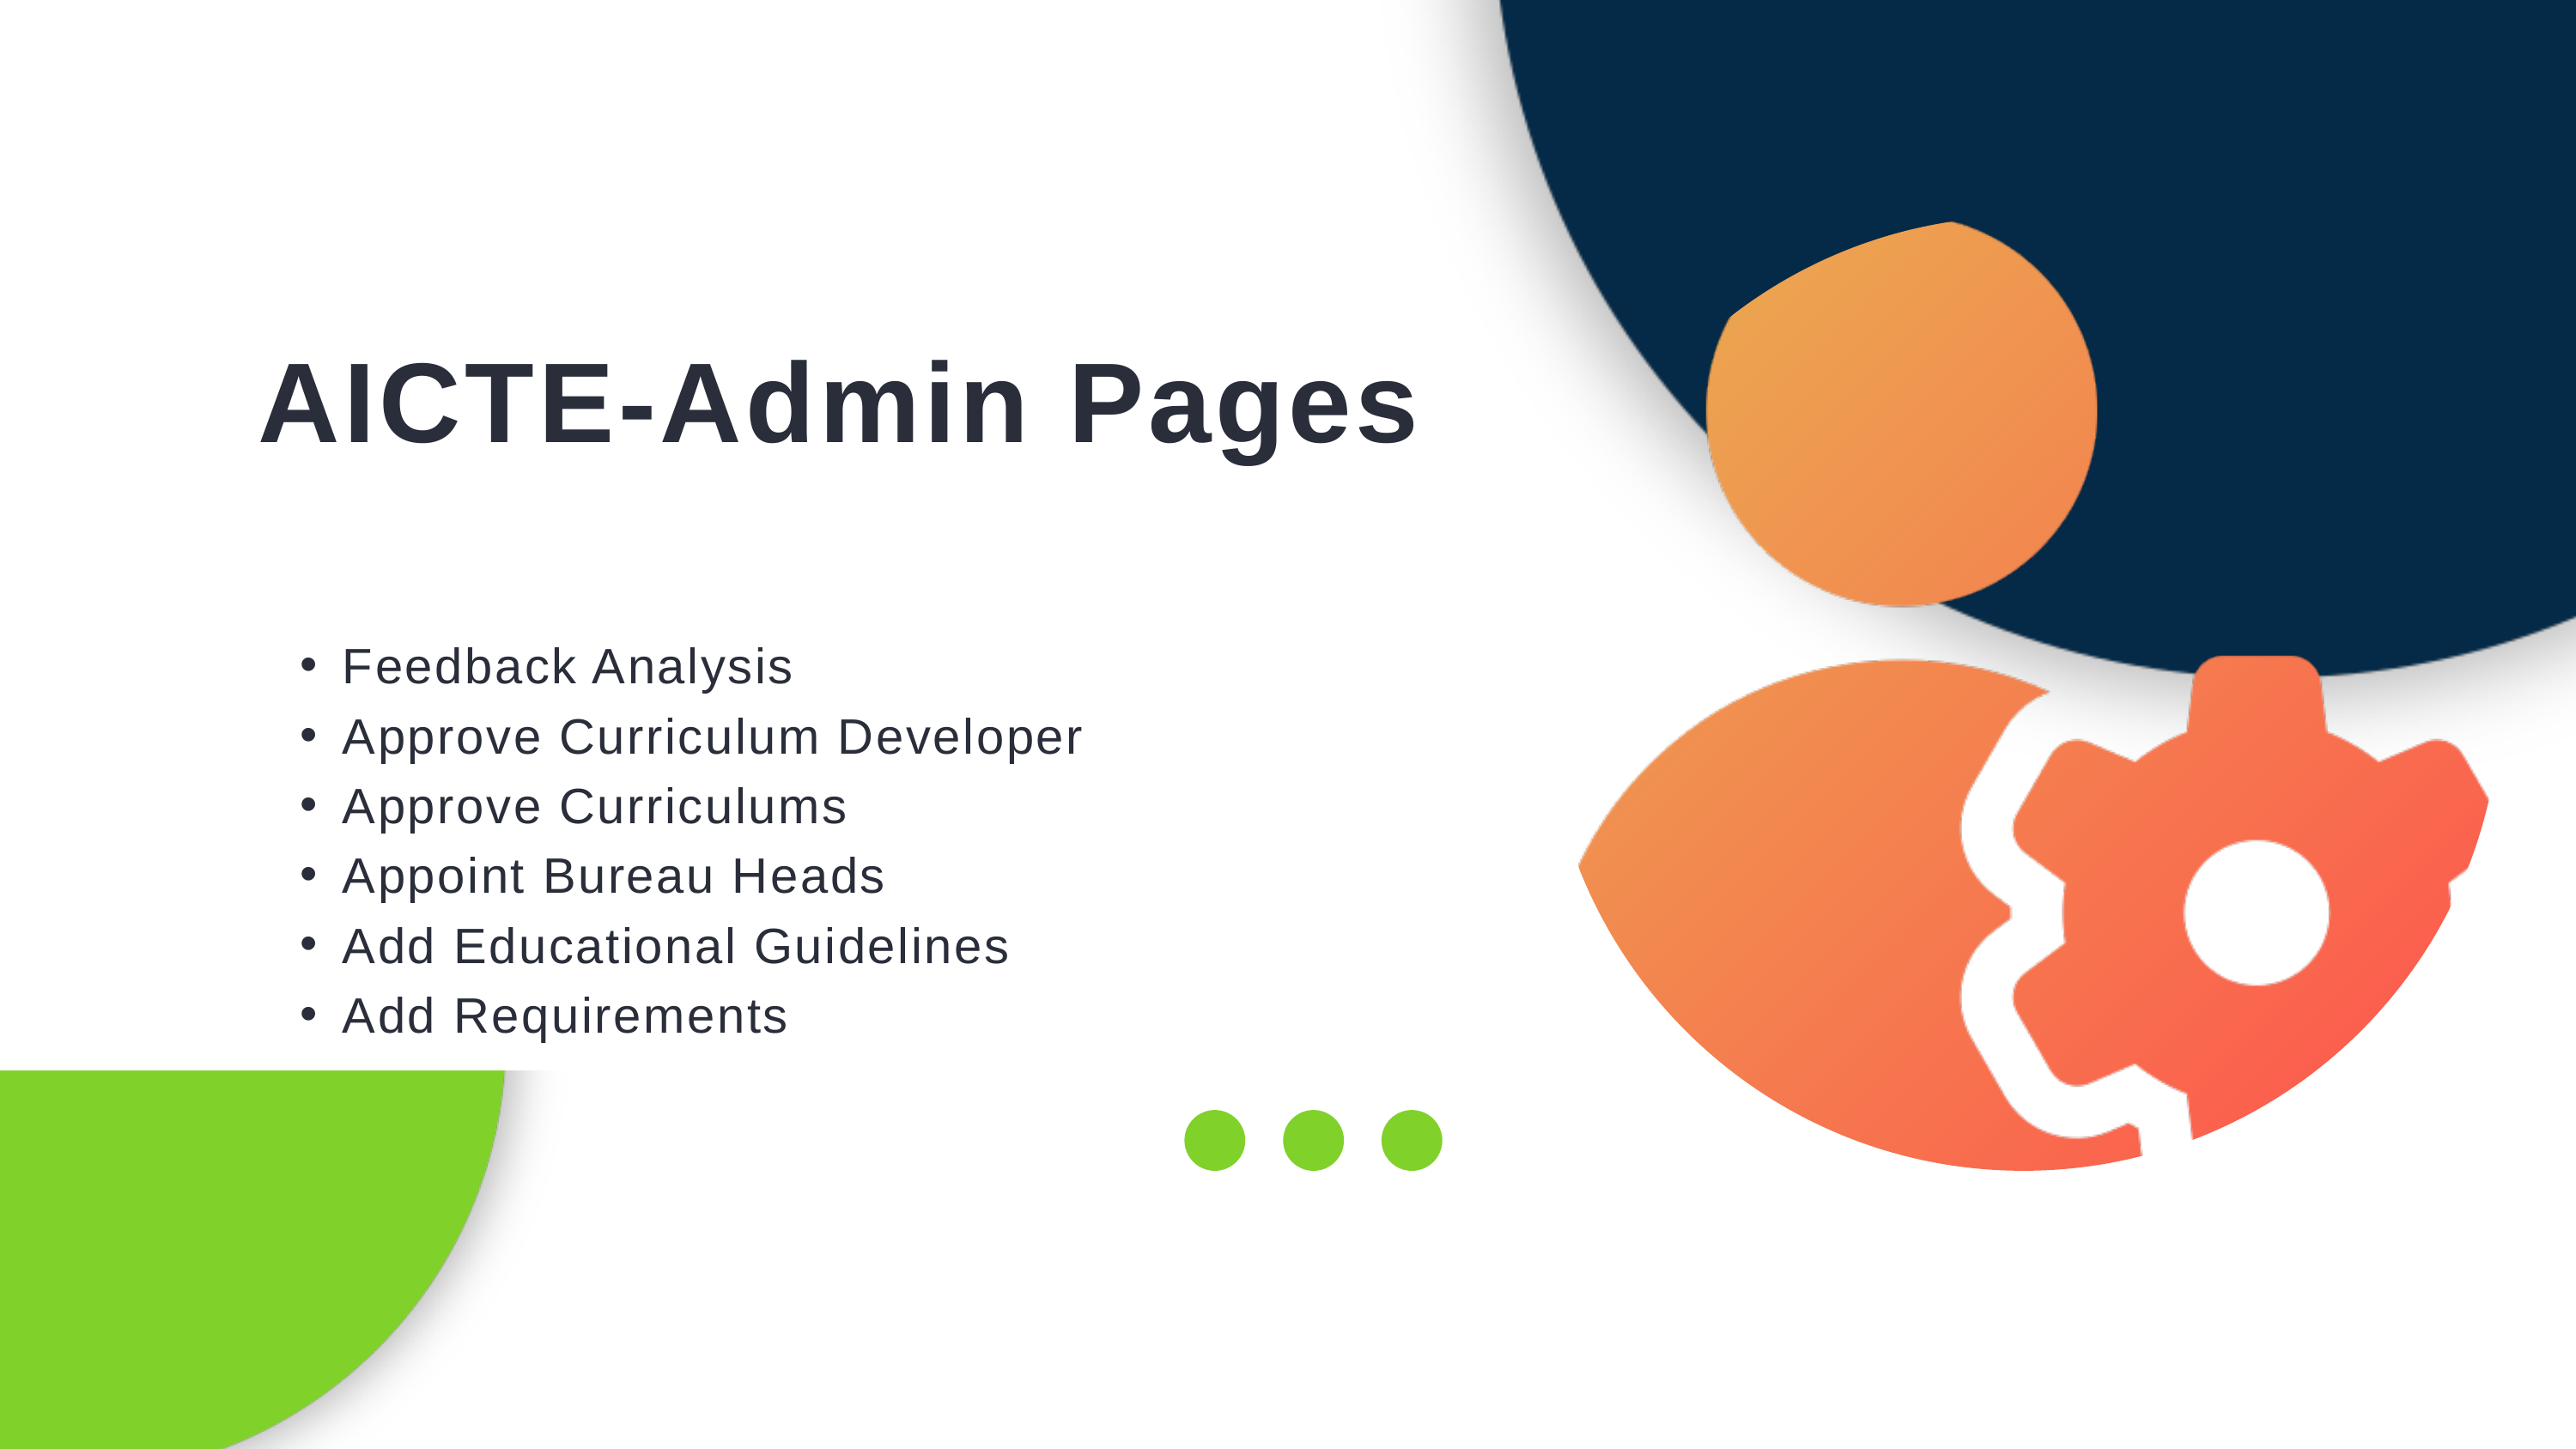

AICTE-Admin Pages
Feedback Analysis
Approve Curriculum Developer
Approve Curriculums
Appoint Bureau Heads
Add Educational Guidelines
Add Requirements